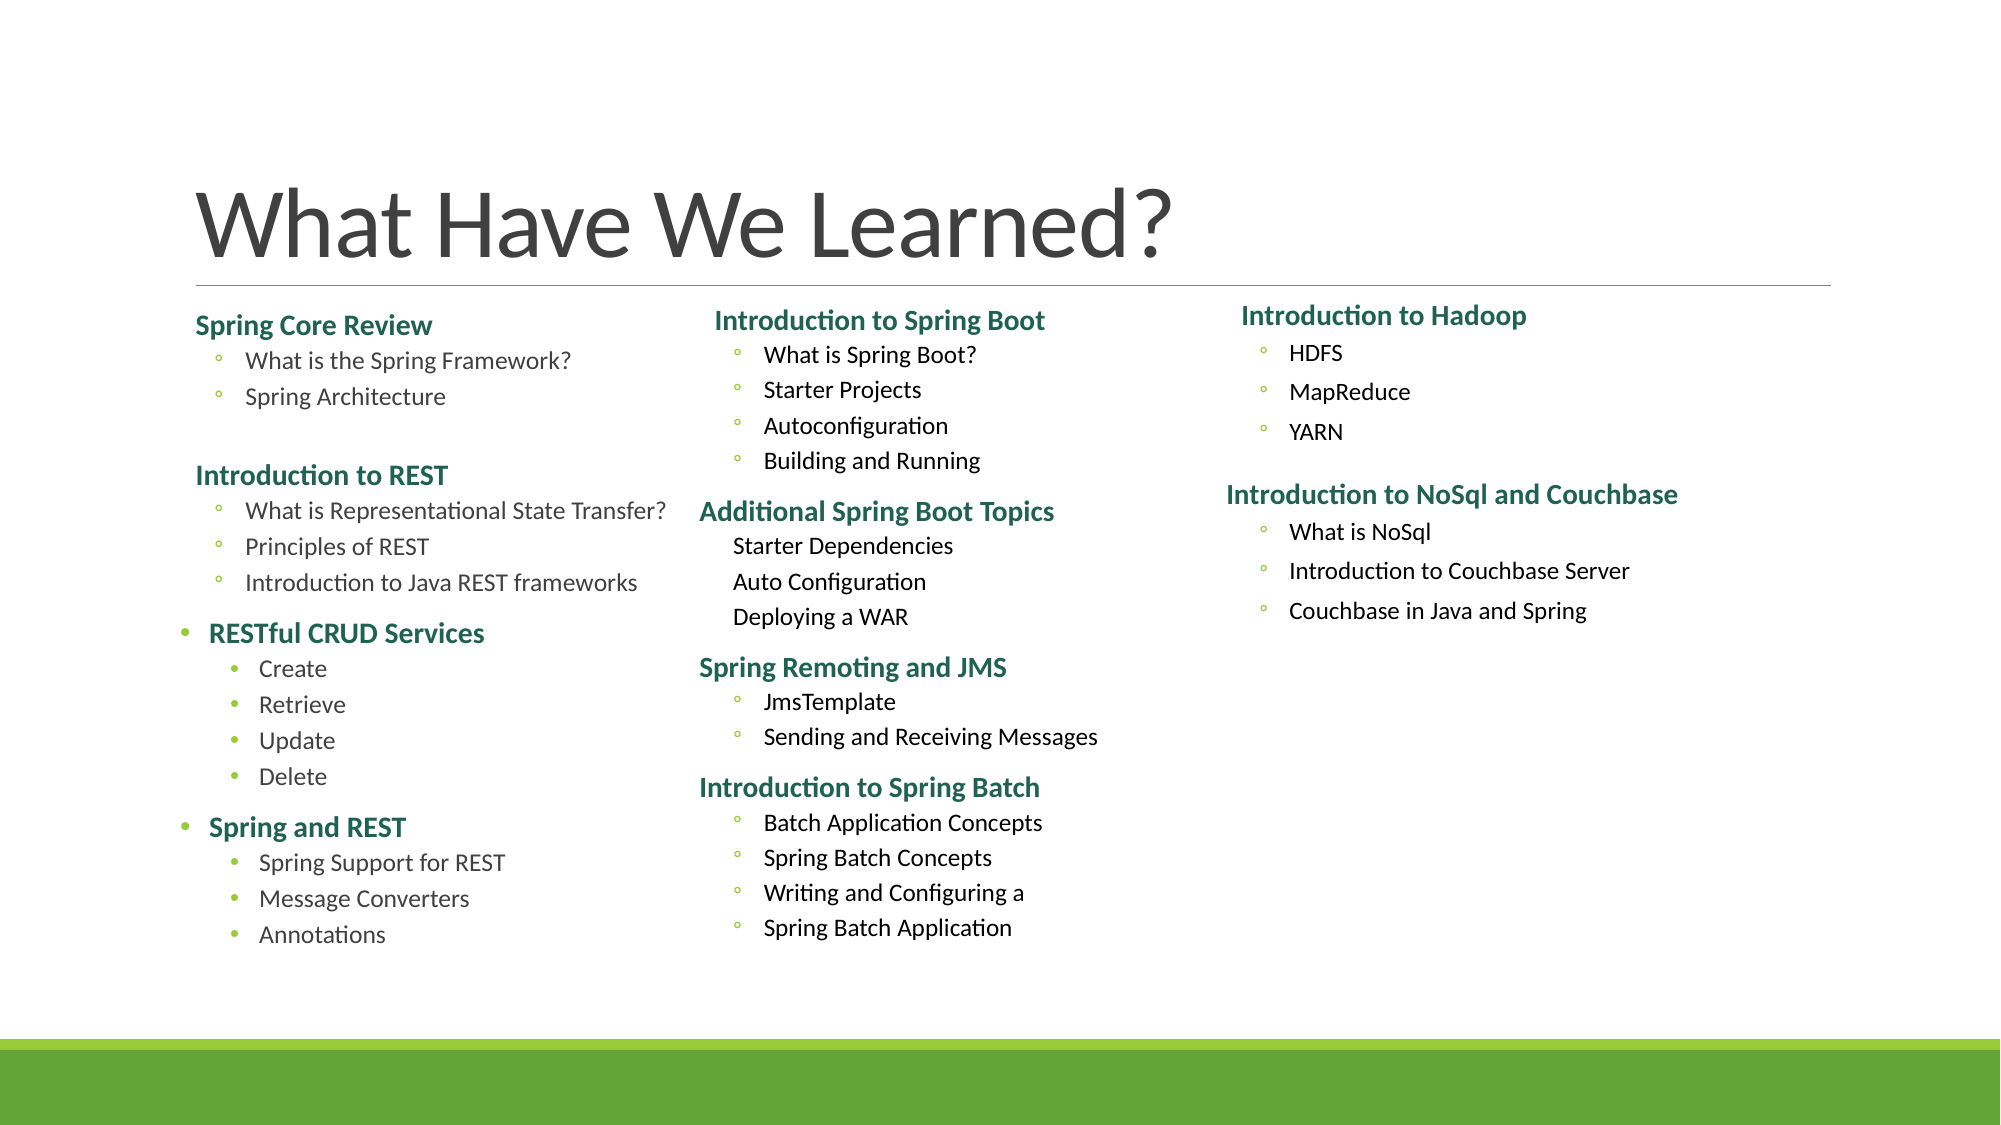

# What Have We Learned?
Introduction to Hadoop
HDFS
MapReduce
YARN
Introduction to NoSql and Couchbase
What is NoSql
Introduction to Couchbase Server
Couchbase in Java and Spring

Introduction to Spring Boot
What is Spring Boot?
Starter Projects
Autoconfiguration
Building and Running
Additional Spring Boot Topics
Starter Dependencies
Auto Configuration
Deploying a WAR
Spring Remoting and JMS
JmsTemplate
Sending and Receiving Messages
Introduction to Spring Batch
Batch Application Concepts
Spring Batch Concepts
Writing and Configuring a
Spring Batch Application

Spring Core Review
What is the Spring Framework?
Spring Architecture
Introduction to REST
What is Representational State Transfer?
Principles of REST
Introduction to Java REST frameworks
RESTful CRUD Services
Create
Retrieve
Update
Delete
Spring and REST
Spring Support for REST
Message Converters
Annotations